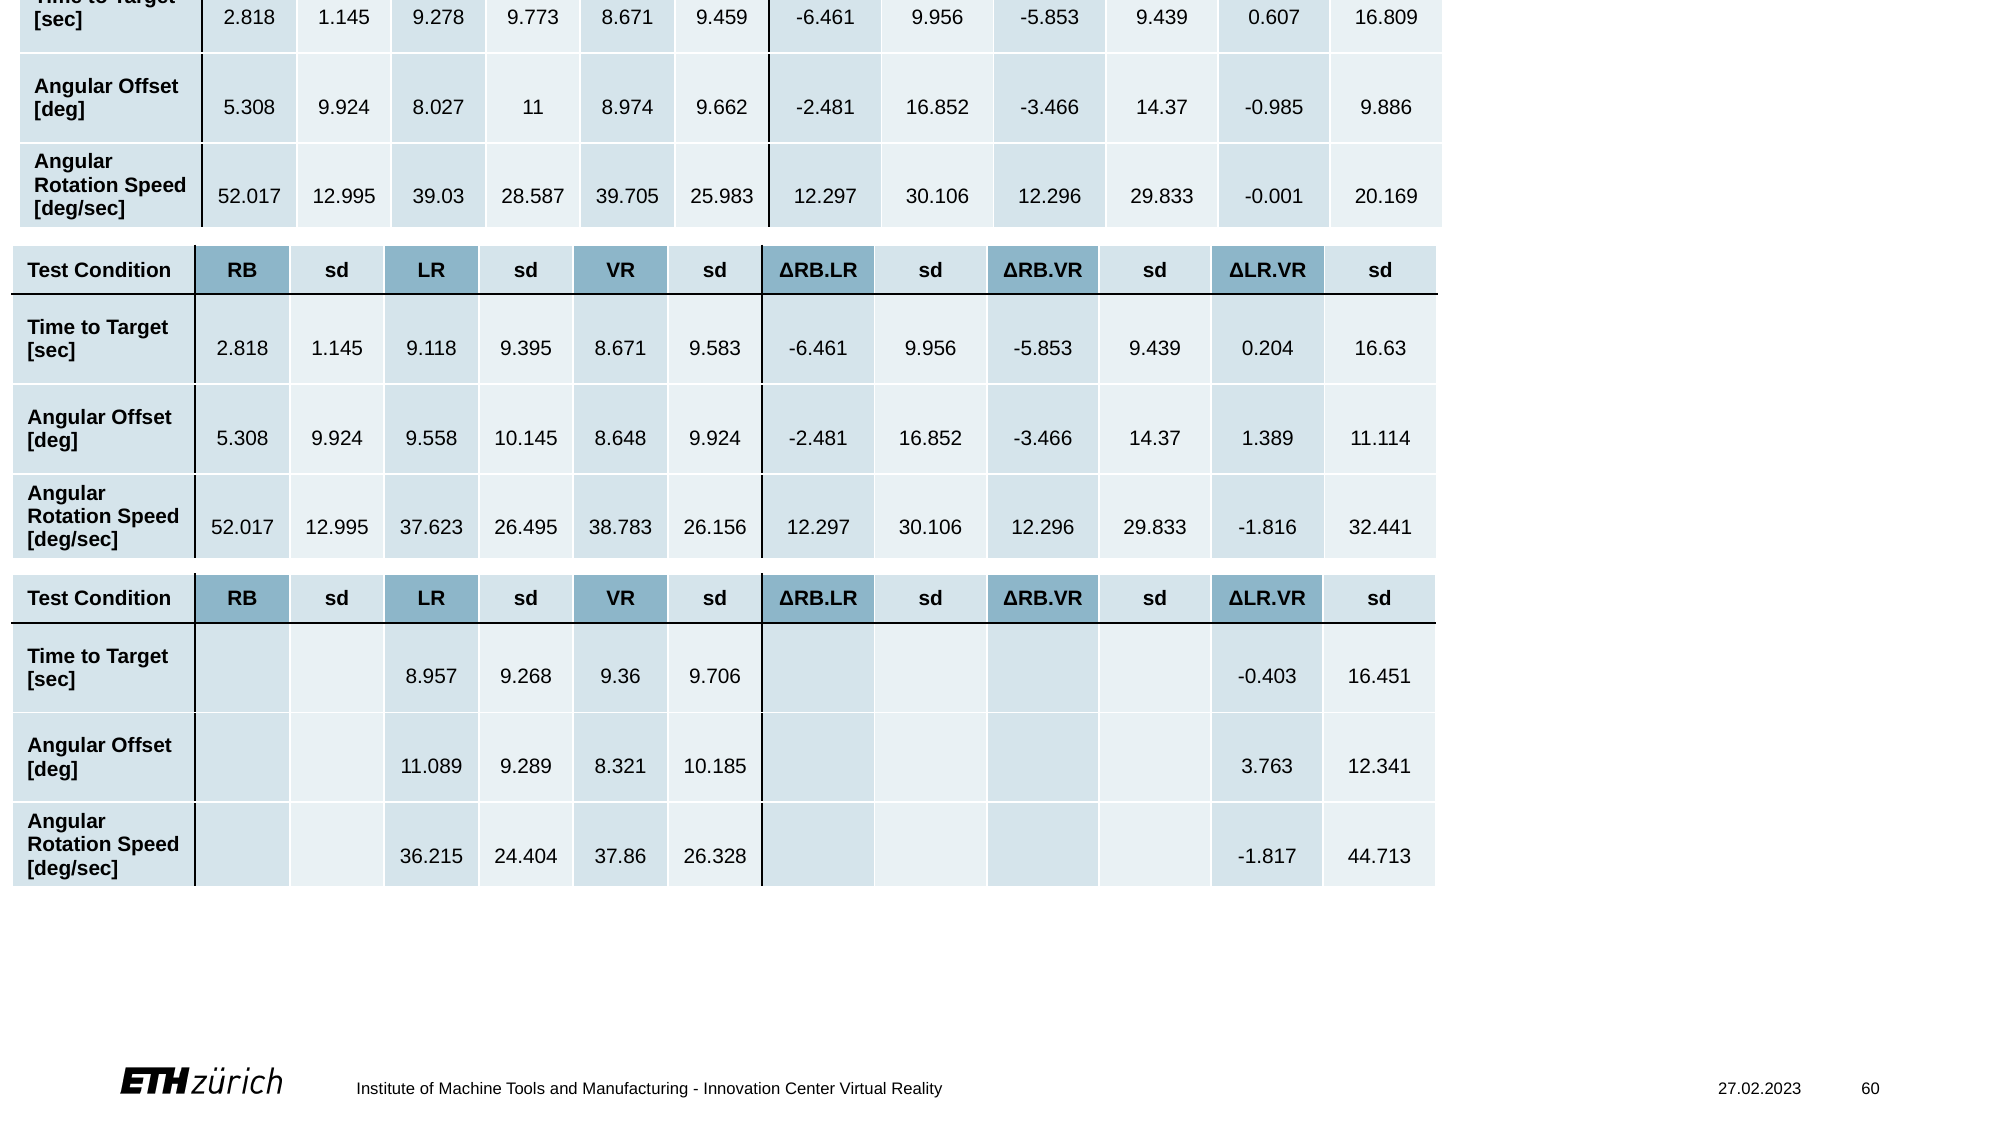

| Test Condition | RB | sd | LR | sd | VR | sd | ΔRB.LR | sd | ΔRB.VR | sd | ΔLR.VR | sd |
| --- | --- | --- | --- | --- | --- | --- | --- | --- | --- | --- | --- | --- |
| Time to Target [sec] | 2.818 | 1.145 | 9.278 | 9.773 | 8.671 | 9.459 | -6.461 | 9.956 | -5.853 | 9.439 | 0.607 | 16.809 |
| Angular Offset [deg] | 5.308 | 9.924 | 8.027 | 11 | 8.974 | 9.662 | -2.481 | 16.852 | -3.466 | 14.37 | -0.985 | 9.886 |
| Angular Rotation Speed [deg/sec] | 52.017 | 12.995 | 39.03 | 28.587 | 39.705 | 25.983 | 12.297 | 30.106 | 12.296 | 29.833 | -0.001 | 20.169 |
# B5-A5
| Test Condition | RB | sd | LR | sd | VR | sd | ΔRB.LR | sd | ΔRB.VR | sd | ΔLR.VR | sd |
| --- | --- | --- | --- | --- | --- | --- | --- | --- | --- | --- | --- | --- |
| Time to Target [sec] | 2.818 | 1.145 | 9.118 | 9.395 | 8.671 | 9.583 | -6.461 | 9.956 | -5.853 | 9.439 | 0.204 | 16.63 |
| Angular Offset [deg] | 5.308 | 9.924 | 9.558 | 10.145 | 8.648 | 9.924 | -2.481 | 16.852 | -3.466 | 14.37 | 1.389 | 11.114 |
| Angular Rotation Speed [deg/sec] | 52.017 | 12.995 | 37.623 | 26.495 | 38.783 | 26.156 | 12.297 | 30.106 | 12.296 | 29.833 | -1.816 | 32.441 |
| Test Condition | RB | sd | LR | sd | VR | sd | ΔRB.LR | sd | ΔRB.VR | sd | ΔLR.VR | sd |
| --- | --- | --- | --- | --- | --- | --- | --- | --- | --- | --- | --- | --- |
| Time to Target [sec] |  |  | 8.957 | 9.268 | 9.36 | 9.706 |  |  |  |  | -0.403 | 16.451 |
| Angular Offset [deg] |  |  | 11.089 | 9.289 | 8.321 | 10.185 |  |  |  |  | 3.763 | 12.341 |
| Angular Rotation Speed [deg/sec] |  |  | 36.215 | 24.404 | 37.86 | 26.328 |  |  |  |  | -1.817 | 44.713 |
Institute of Machine Tools and Manufacturing - Innovation Center Virtual Reality
27.02.2023
60